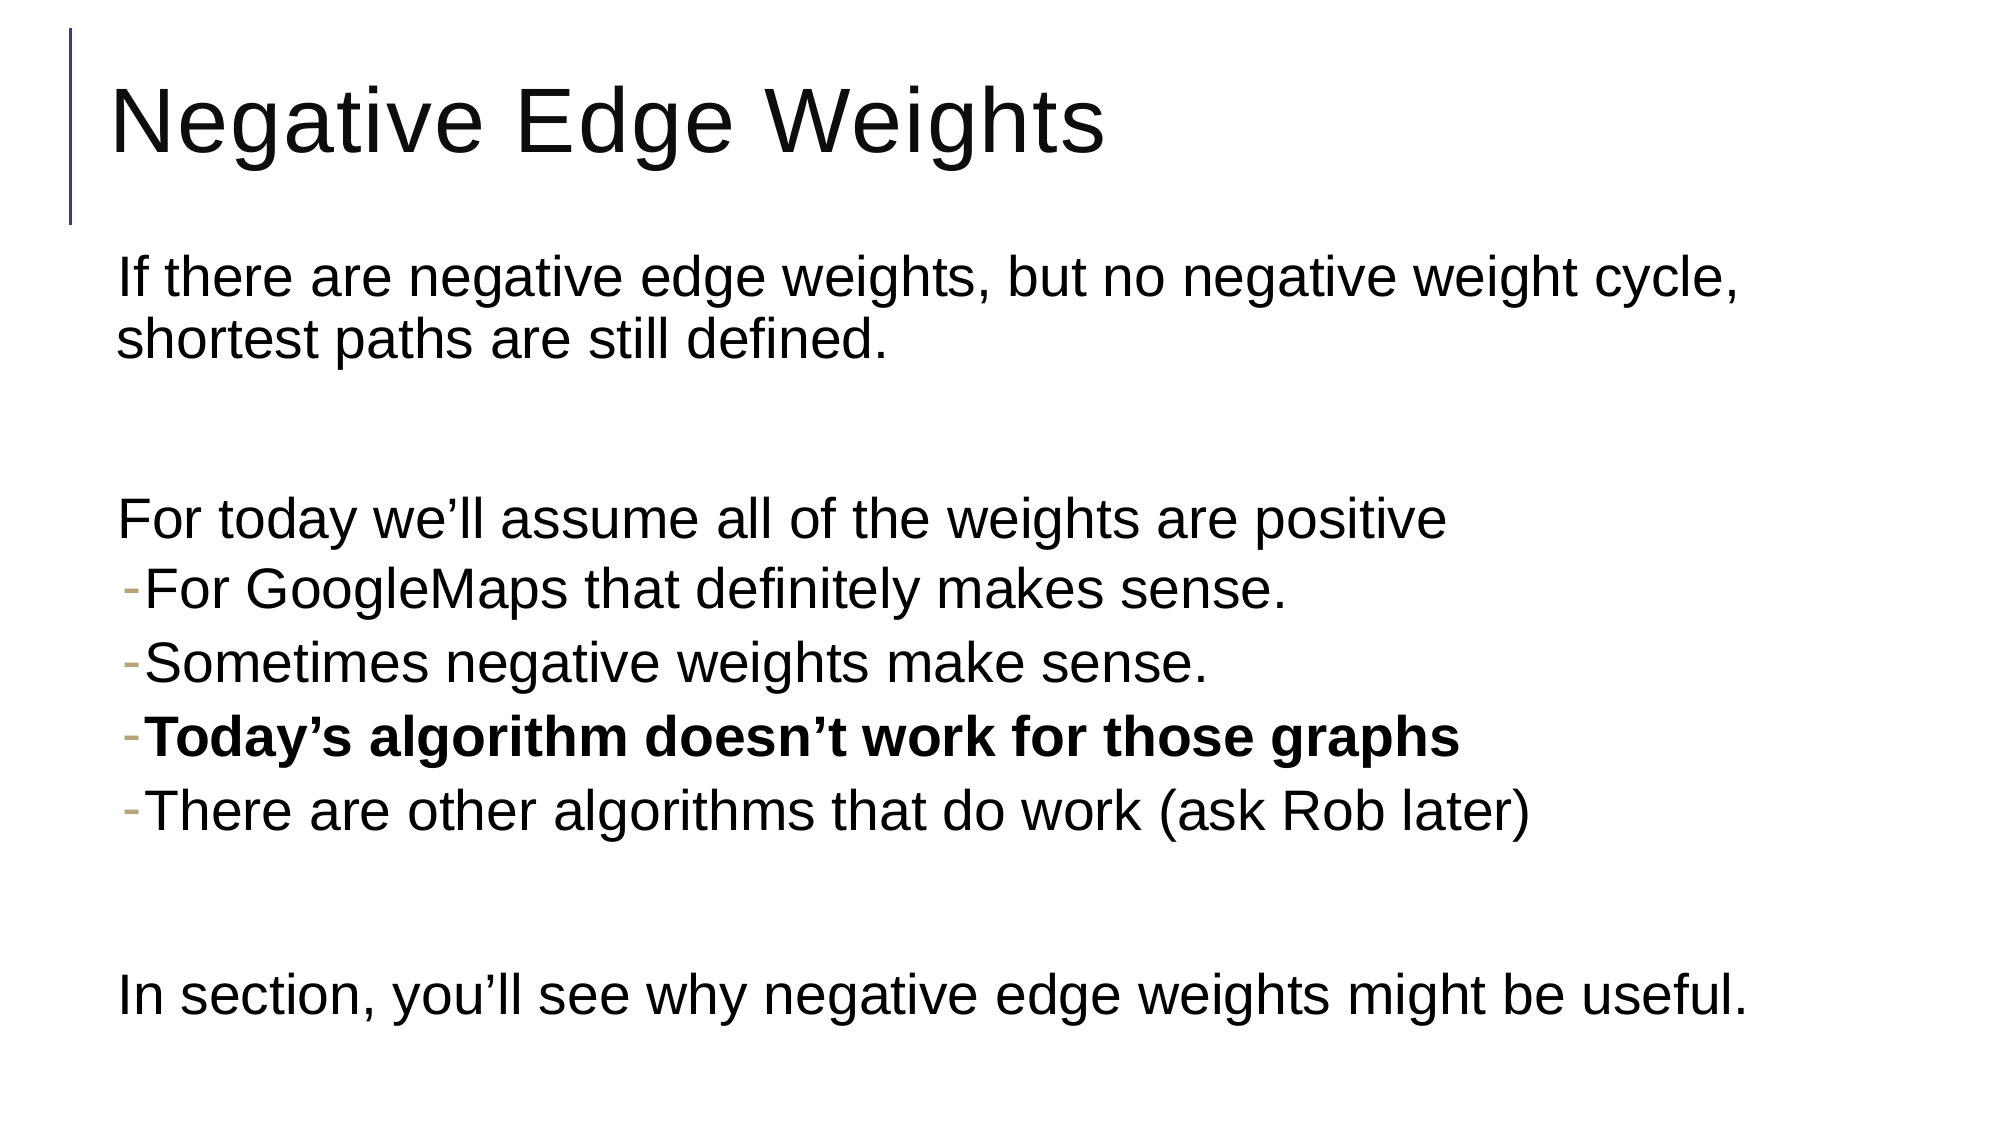

# Negative Edge Weights
If there are negative edge weights, but no negative weight cycle, shortest paths are still defined.

For today we’ll assume all of the weights are positive
For GoogleMaps that definitely makes sense.
Sometimes negative weights make sense.
Today’s algorithm doesn’t work for those graphs
There are other algorithms that do work (ask Rob later)

In section, you’ll see why negative edge weights might be useful.